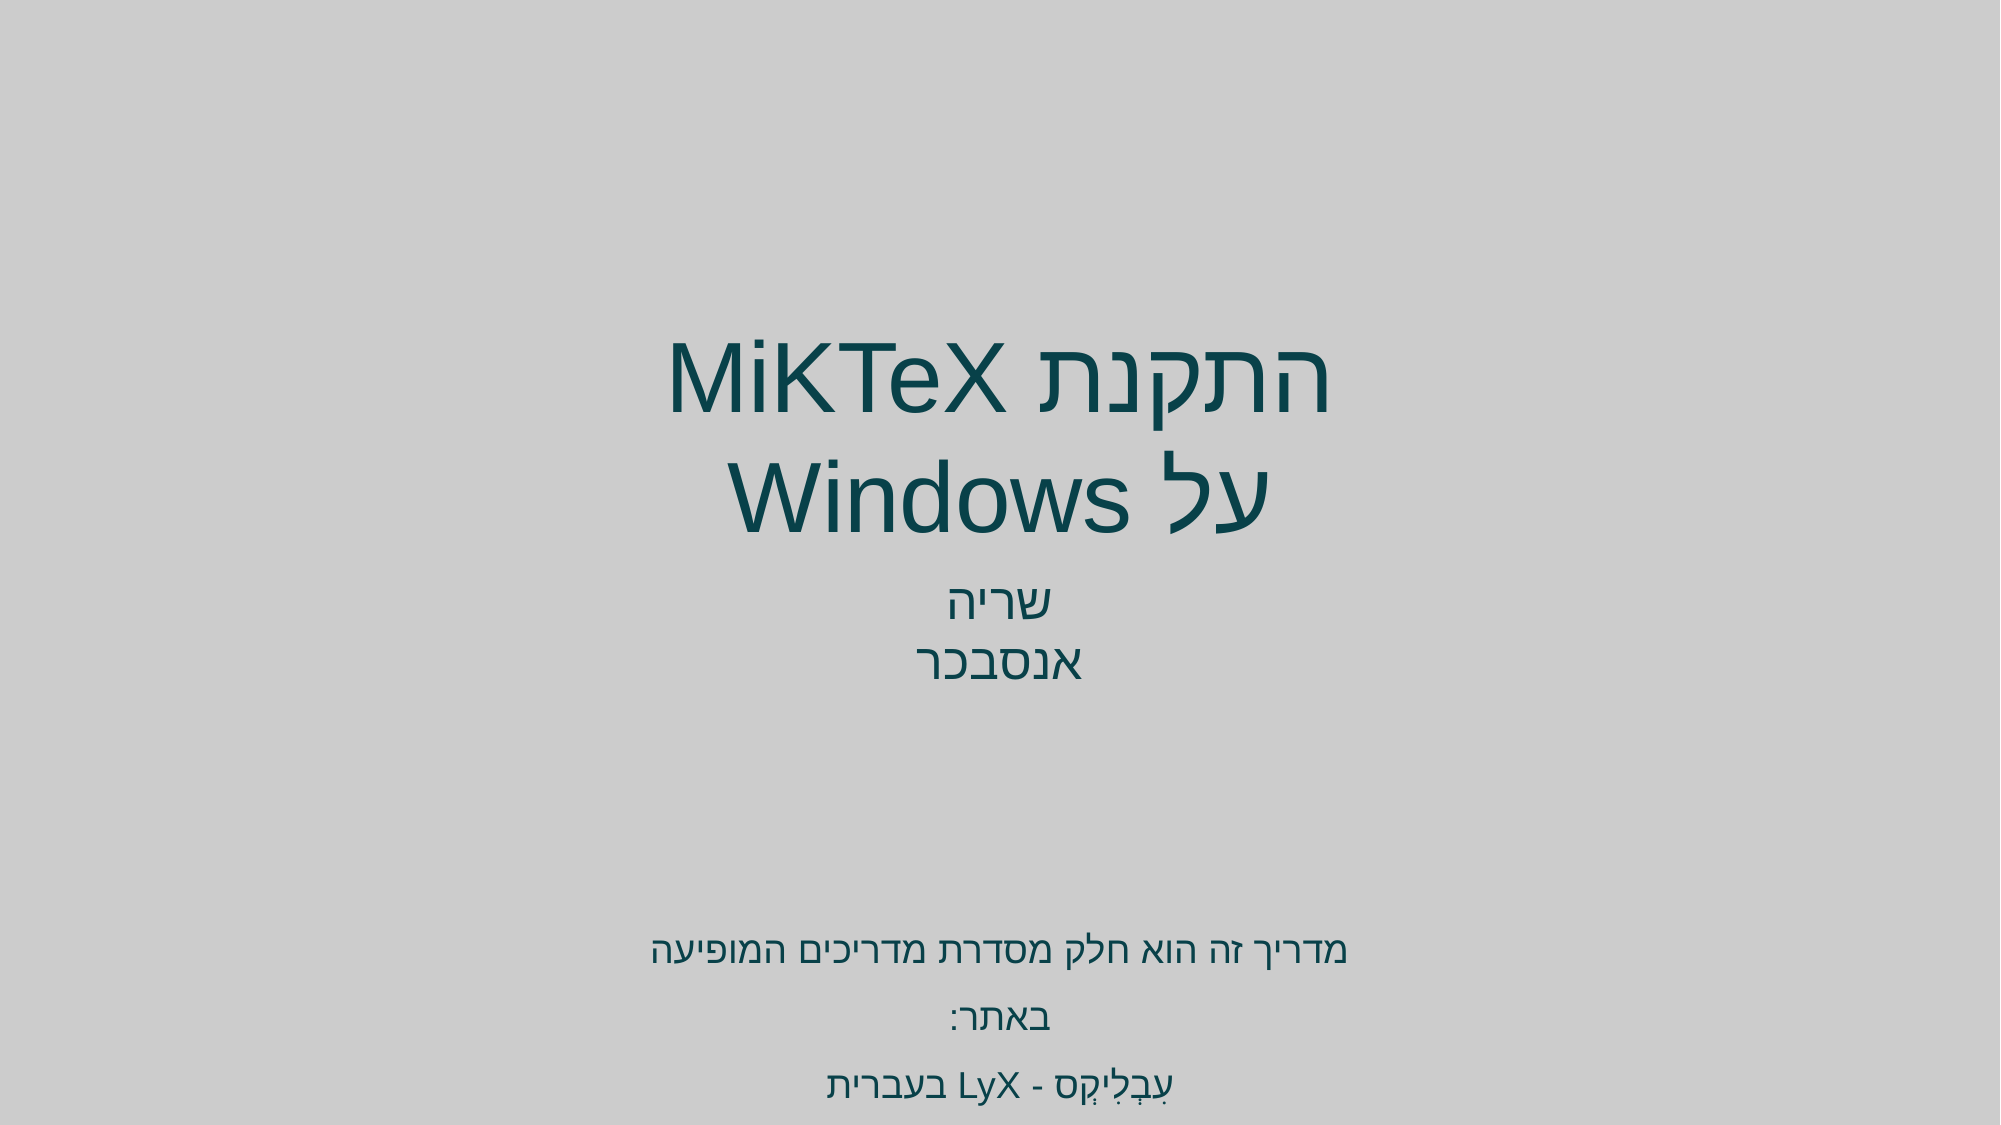

התקנת MiKTeX
על Windows
שריה אנסבכר
מדריך זה הוא חלק מסדרת מדריכים המופיעה באתר:
עִבְלִיקְס - LyX בעברית
https://lyx.srayaa.com